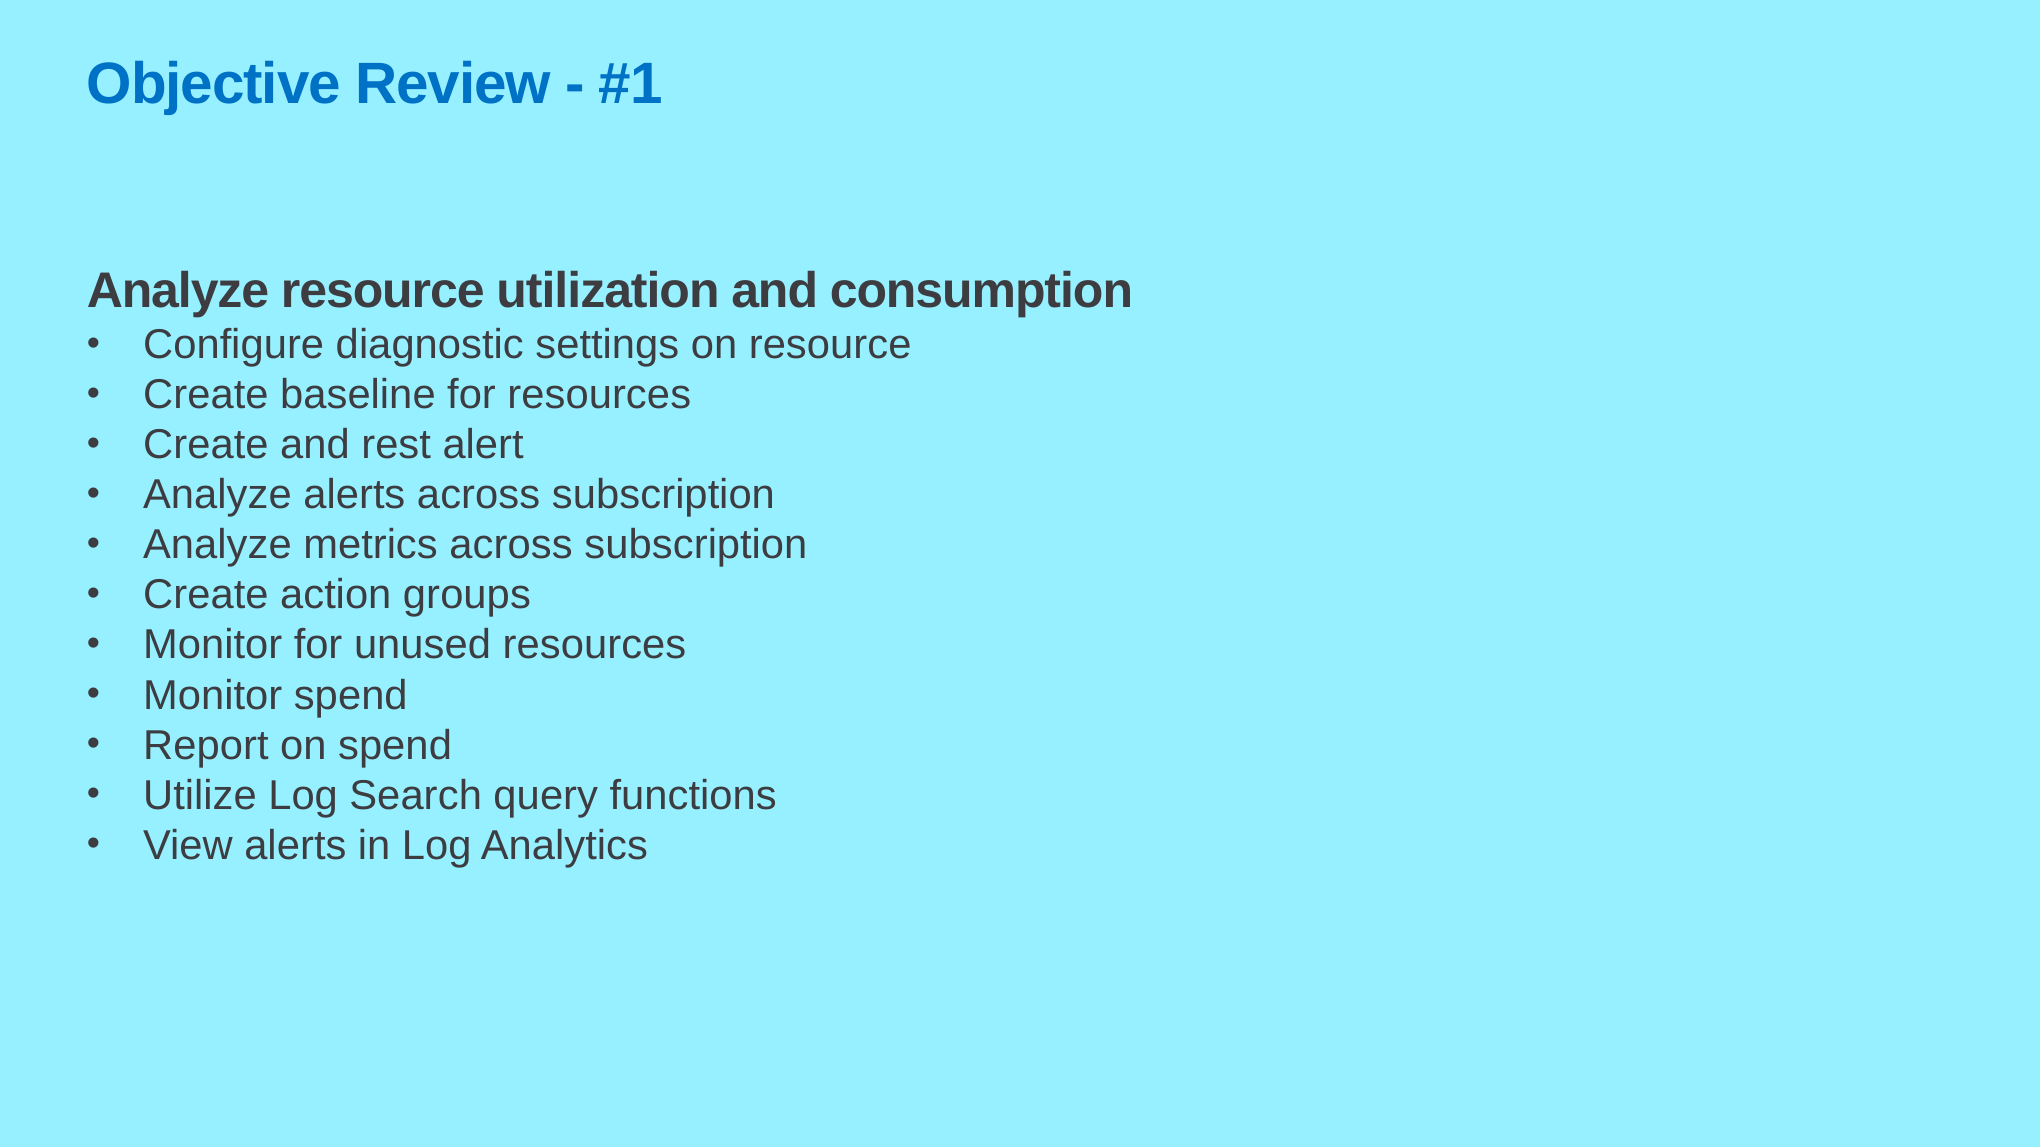

# Objective Review - #1
Analyze resource utilization and consumption
Configure diagnostic settings on resource
Create baseline for resources
Create and rest alert
Analyze alerts across subscription
Analyze metrics across subscription
Create action groups
Monitor for unused resources
Monitor spend
Report on spend
Utilize Log Search query functions
View alerts in Log Analytics